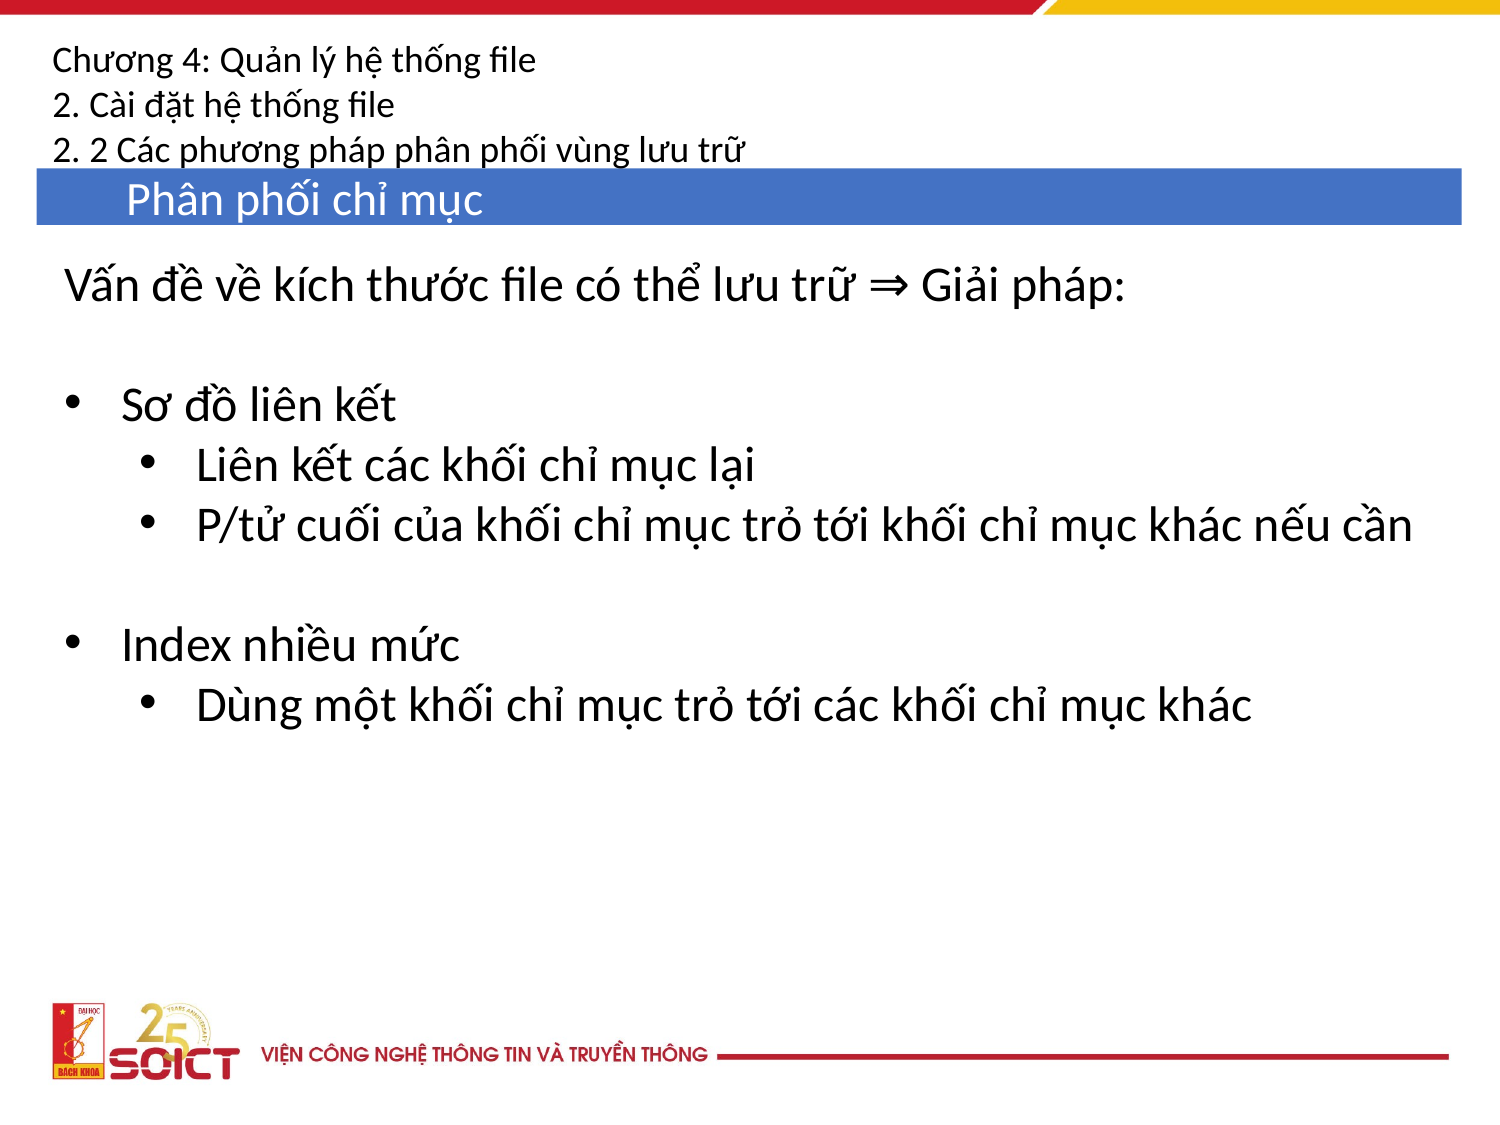

Chương 4: Quản lý hệ thống file
2. Cài đặt hệ thống file
2. 2 Các phương pháp phân phối vùng lưu trữ
Phân phối chỉ mục

Vấn đề về kích thước file có thể lưu trữ ⇒ Giải pháp:

Sơ đồ liên kết
Liên kết các khối chỉ mục lại
P/tử cuối của khối chỉ mục trỏ tới khối chỉ mục khác nếu cần

Index nhiều mức
Dùng một khối chỉ mục trỏ tới các khối chỉ mục khác